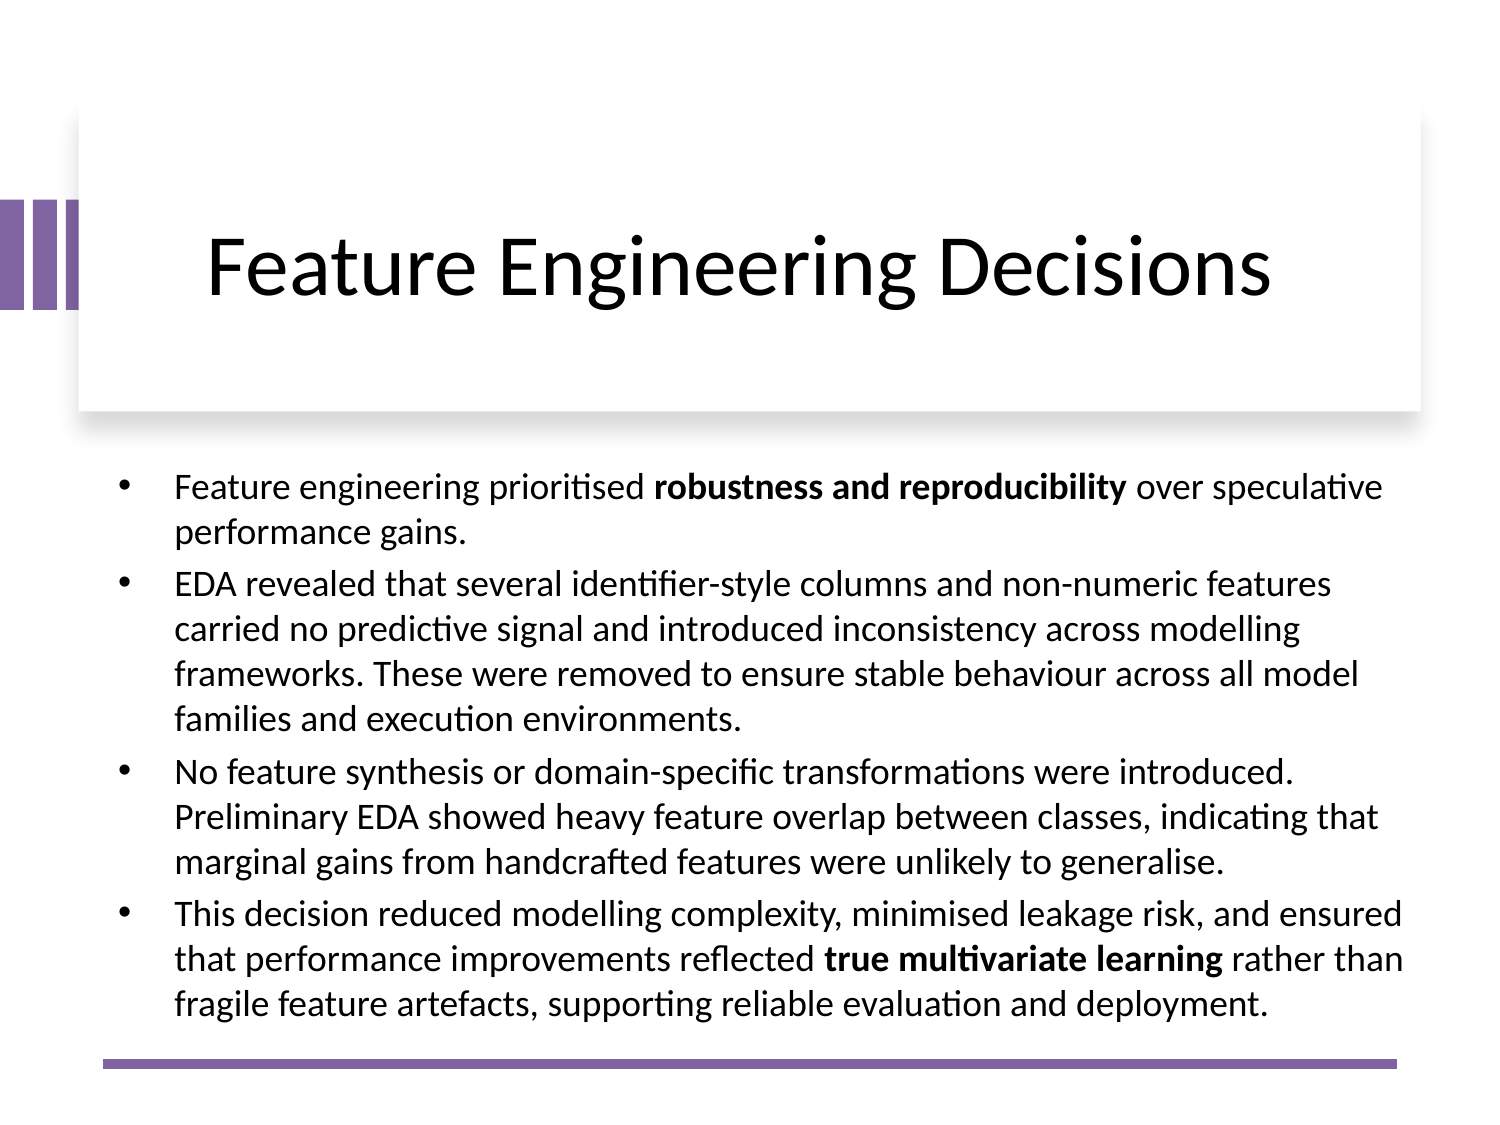

# Feature Engineering Decisions

Feature engineering prioritised robustness and reproducibility over speculative performance gains.
EDA revealed that several identifier-style columns and non-numeric features carried no predictive signal and introduced inconsistency across modelling frameworks. These were removed to ensure stable behaviour across all model families and execution environments.
No feature synthesis or domain-specific transformations were introduced. Preliminary EDA showed heavy feature overlap between classes, indicating that marginal gains from handcrafted features were unlikely to generalise.
This decision reduced modelling complexity, minimised leakage risk, and ensured that performance improvements reflected true multivariate learning rather than fragile feature artefacts, supporting reliable evaluation and deployment.
9